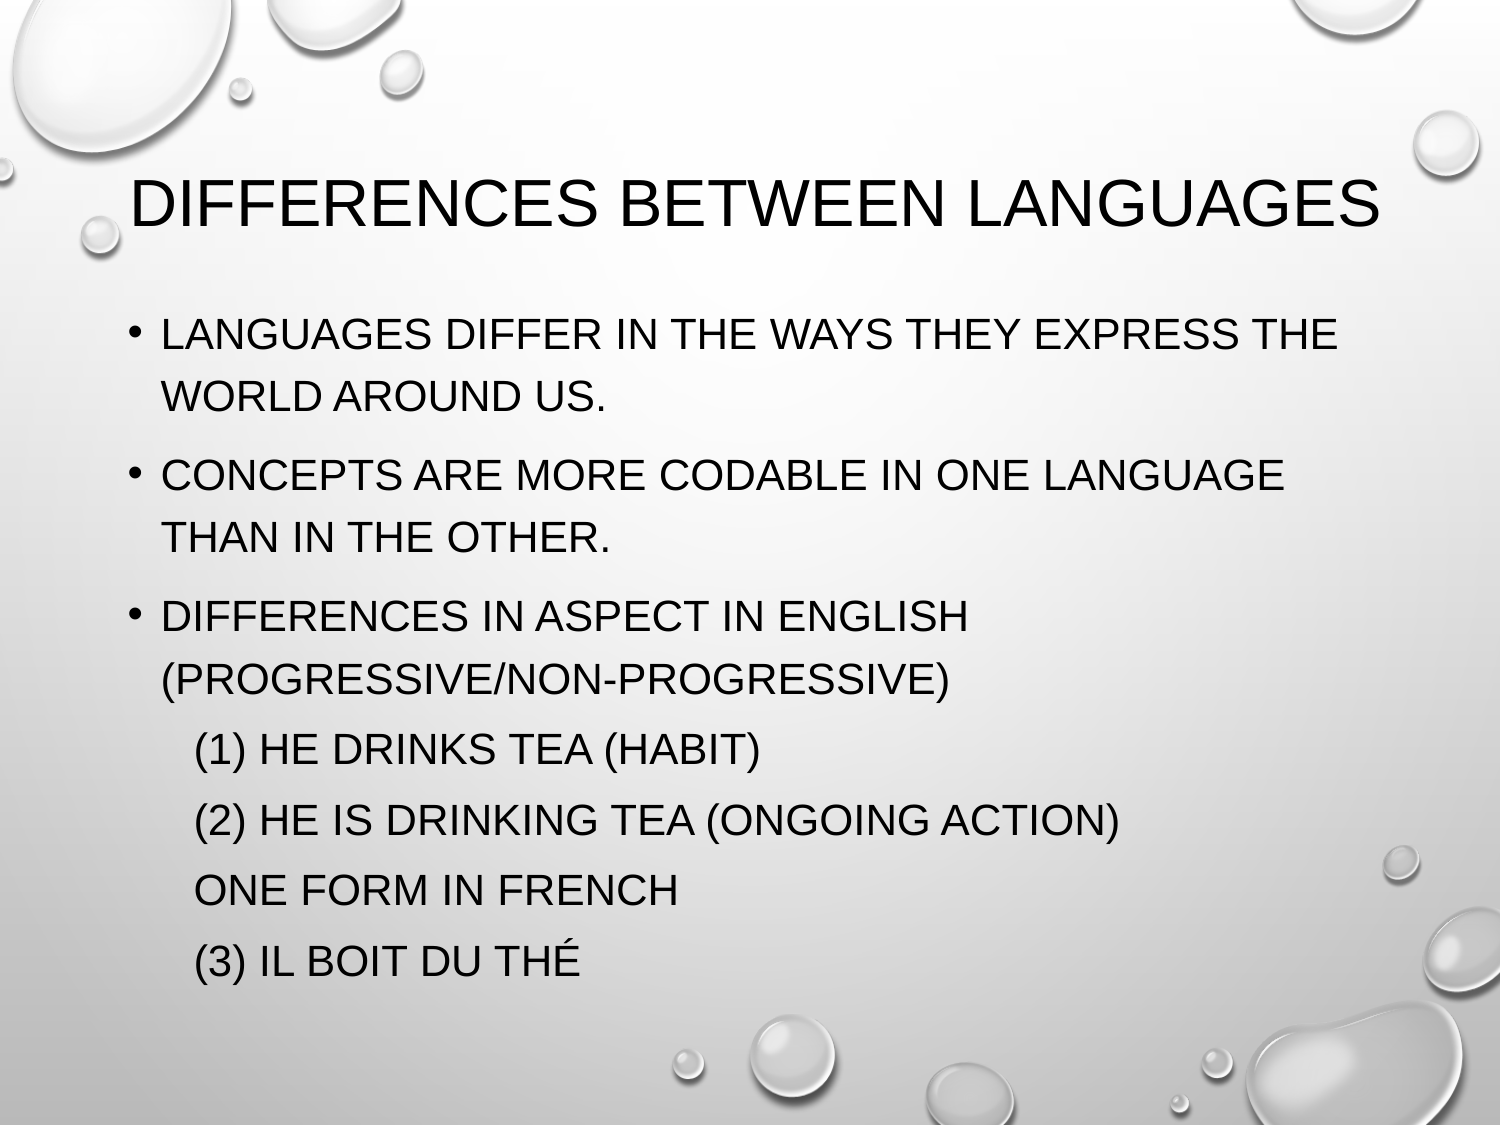

# Differences between languages
Languages differ in the ways they express the world around us.
Concepts are more codable in one language than in the other.
Differences in aspect in English (progressive/non-progressive)
(1) he drinks tea (habit)
(2) he is drinking tea (ongoing action)
One form in French
(3) Il boit du thé